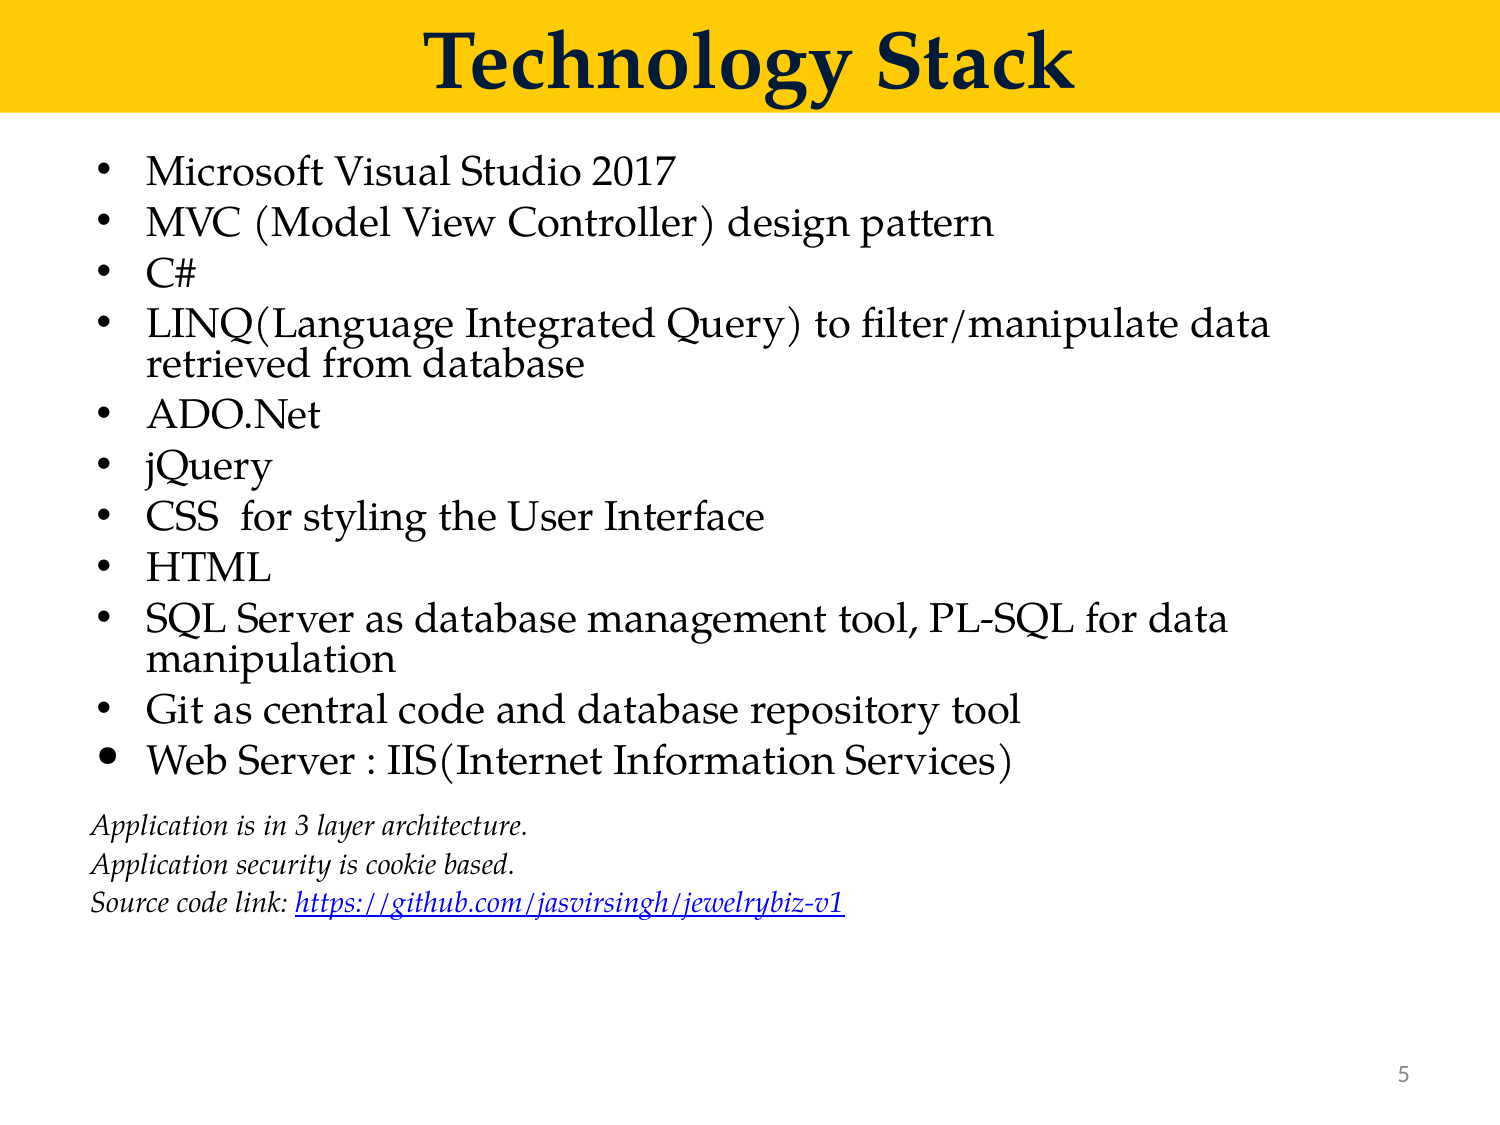

Technology Stack
Microsoft Visual Studio 2017
MVC (Model View Controller) design pattern
C#
LINQ(Language Integrated Query) to filter/manipulate data retrieved from database
ADO.Net
jQuery
CSS  for styling the User Interface
HTML
SQL Server as database management tool, PL-SQL for data manipulation
Git as central code and database repository tool
Web Server : IIS(Internet Information Services)

Application is in 3 layer architecture.
Application security is cookie based.
Source code link: https://github.com/jasvirsingh/jewelrybiz-v1

5